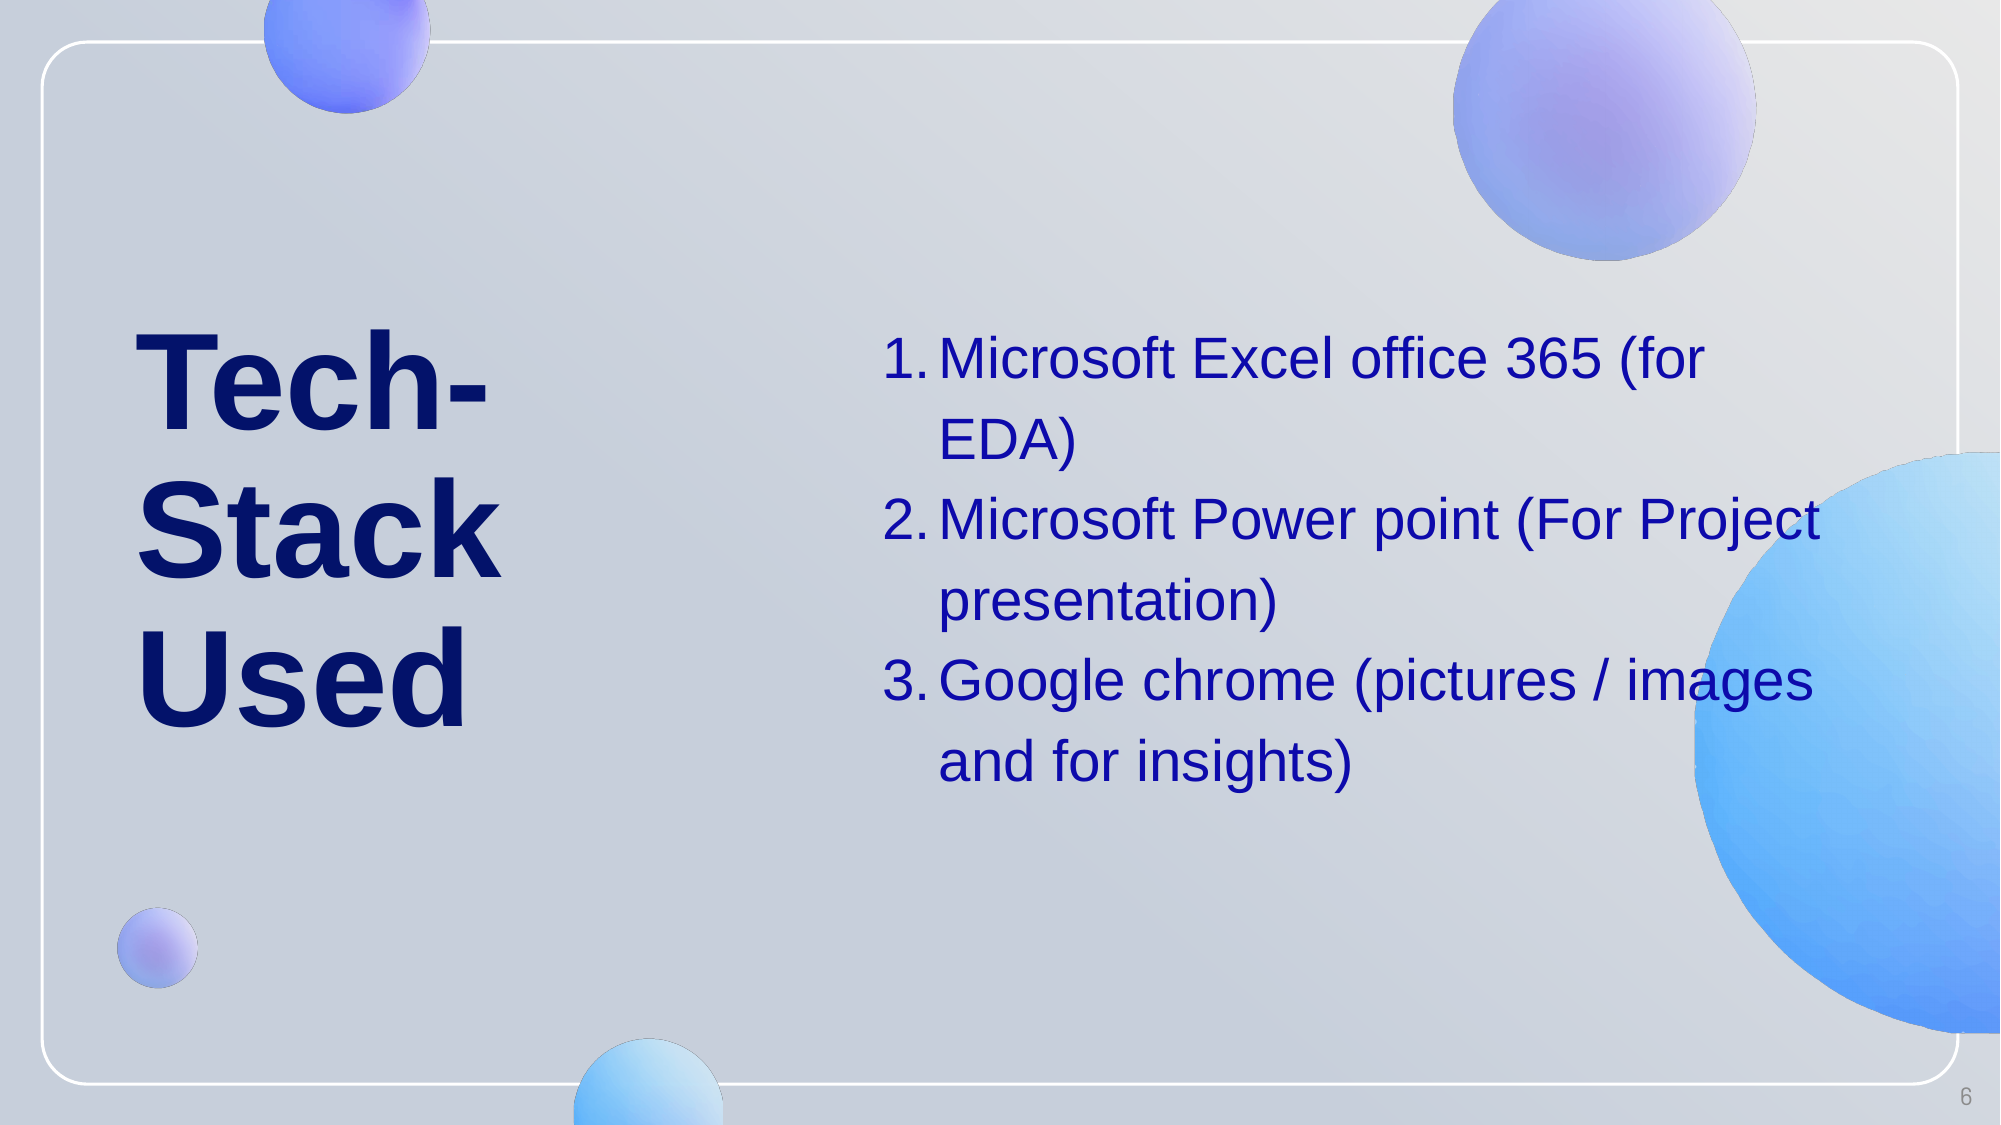

# Tech-Stack Used
Microsoft Excel office 365 (for EDA)
Microsoft Power point (For Project presentation)
Google chrome (pictures / images and for insights)
6